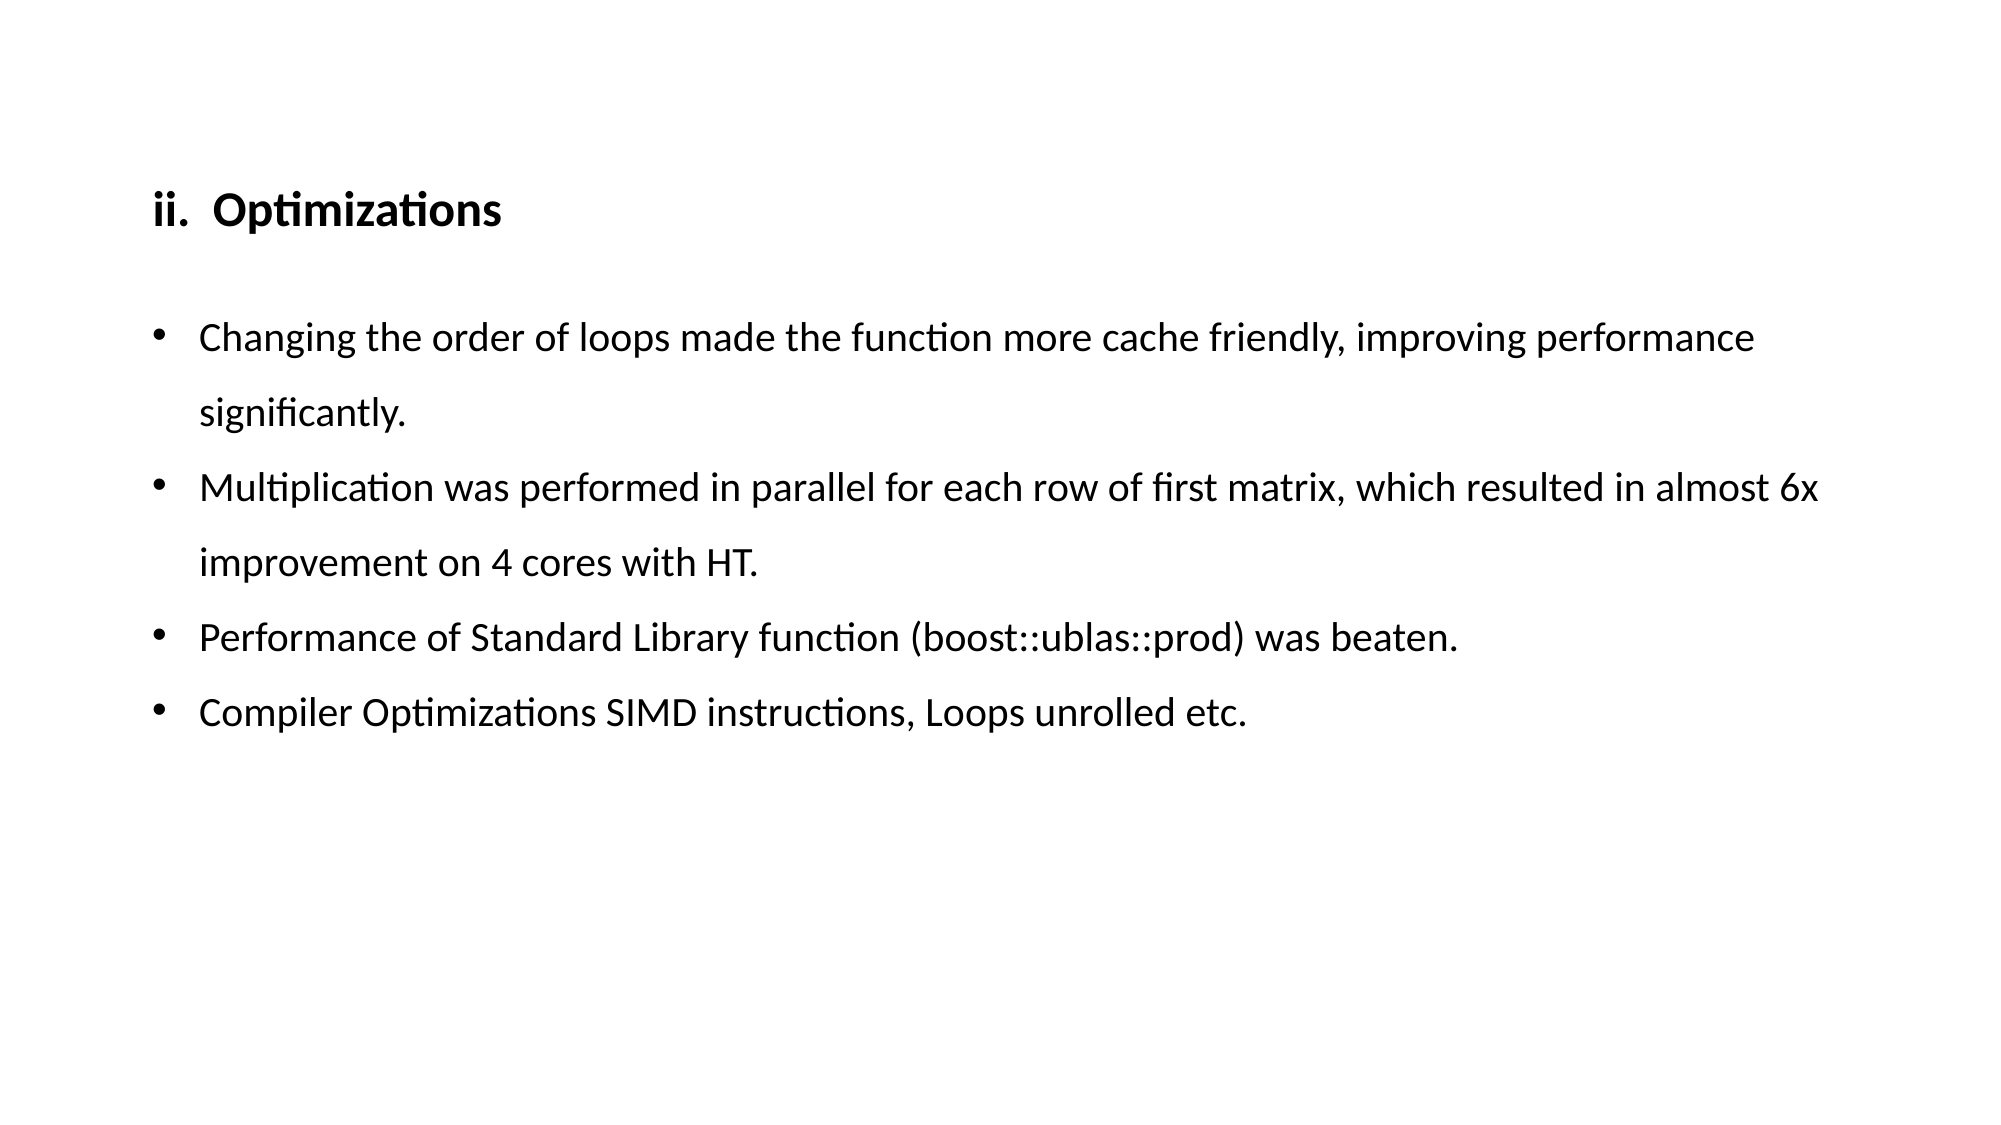

ii.  Optimizations
Changing the order of loops made the function more cache friendly, improving performance significantly.
Multiplication was performed in parallel for each row of first matrix, which resulted in almost 6x improvement on 4 cores with HT.
Performance of Standard Library function (boost::ublas::prod) was beaten.
Compiler Optimizations SIMD instructions, Loops unrolled etc.